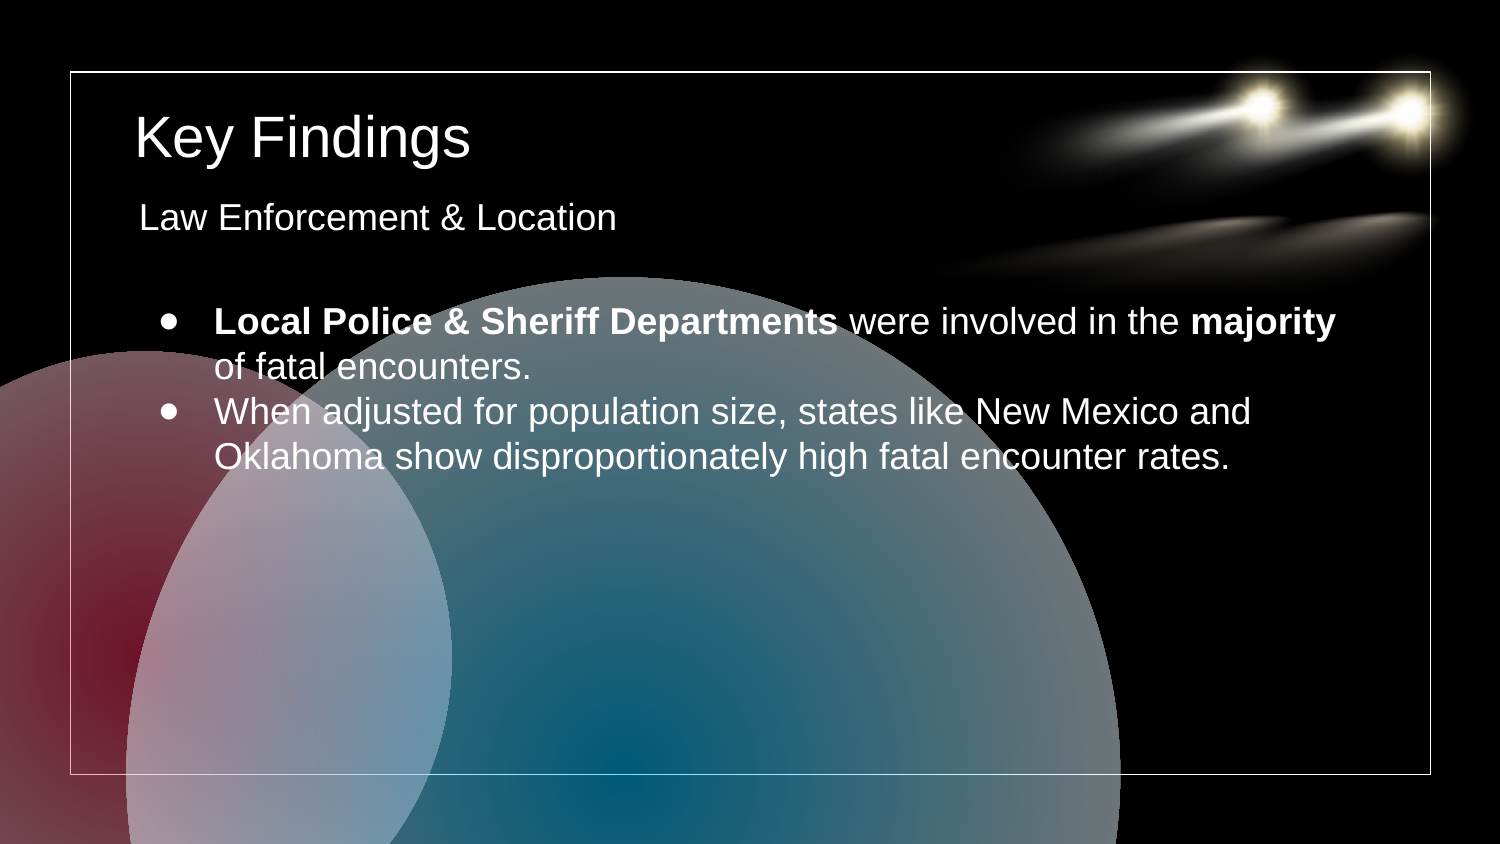

# Key Findings
Law Enforcement & Location
Local Police & Sheriff Departments were involved in the majority of fatal encounters.
When adjusted for population size, states like New Mexico and Oklahoma show disproportionately high fatal encounter rates.